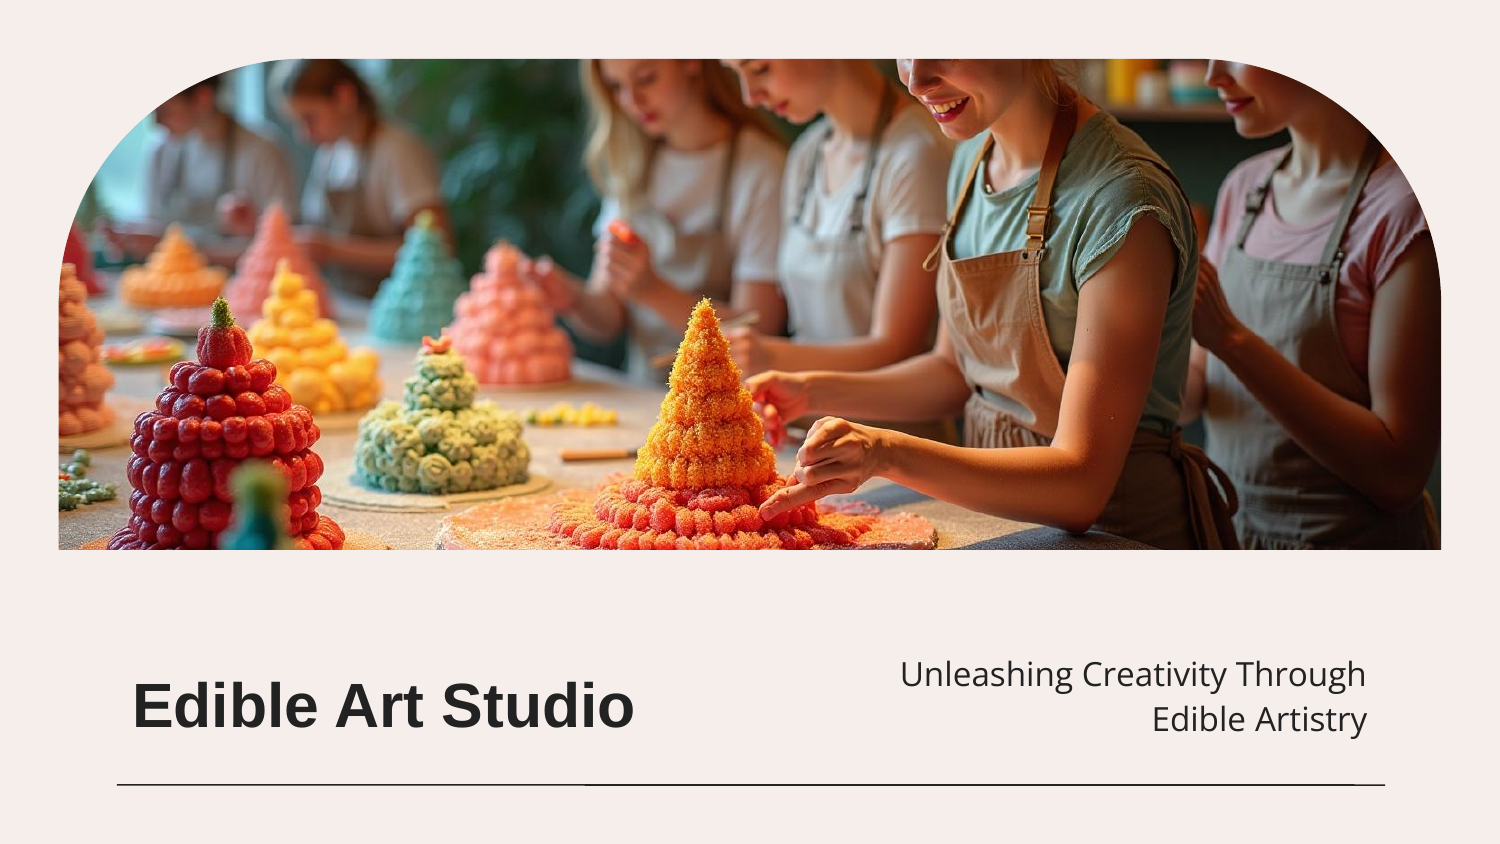

Edible Art Studio
# Unleashing Creativity Through Edible Artistry